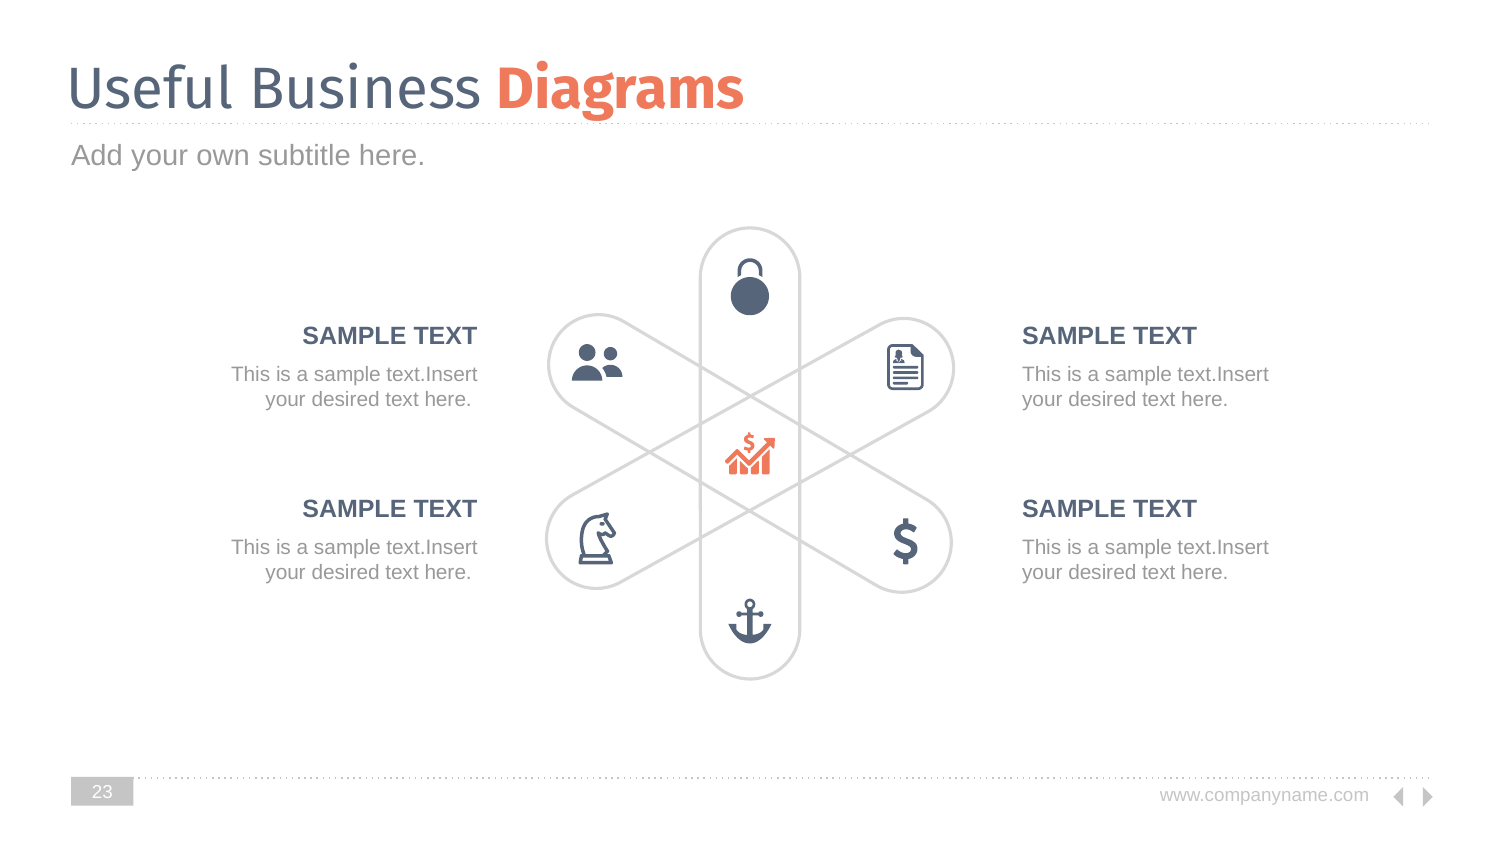

# Useful Business Diagrams
Add your own subtitle here.

SAMPLE TEXT
SAMPLE TEXT

This is a sample text.Insert your desired text here.
This is a sample text.Insert your desired text here.

SAMPLE TEXT
SAMPLE TEXT

This is a sample text.Insert your desired text here.
This is a sample text.Insert your desired text here.

23